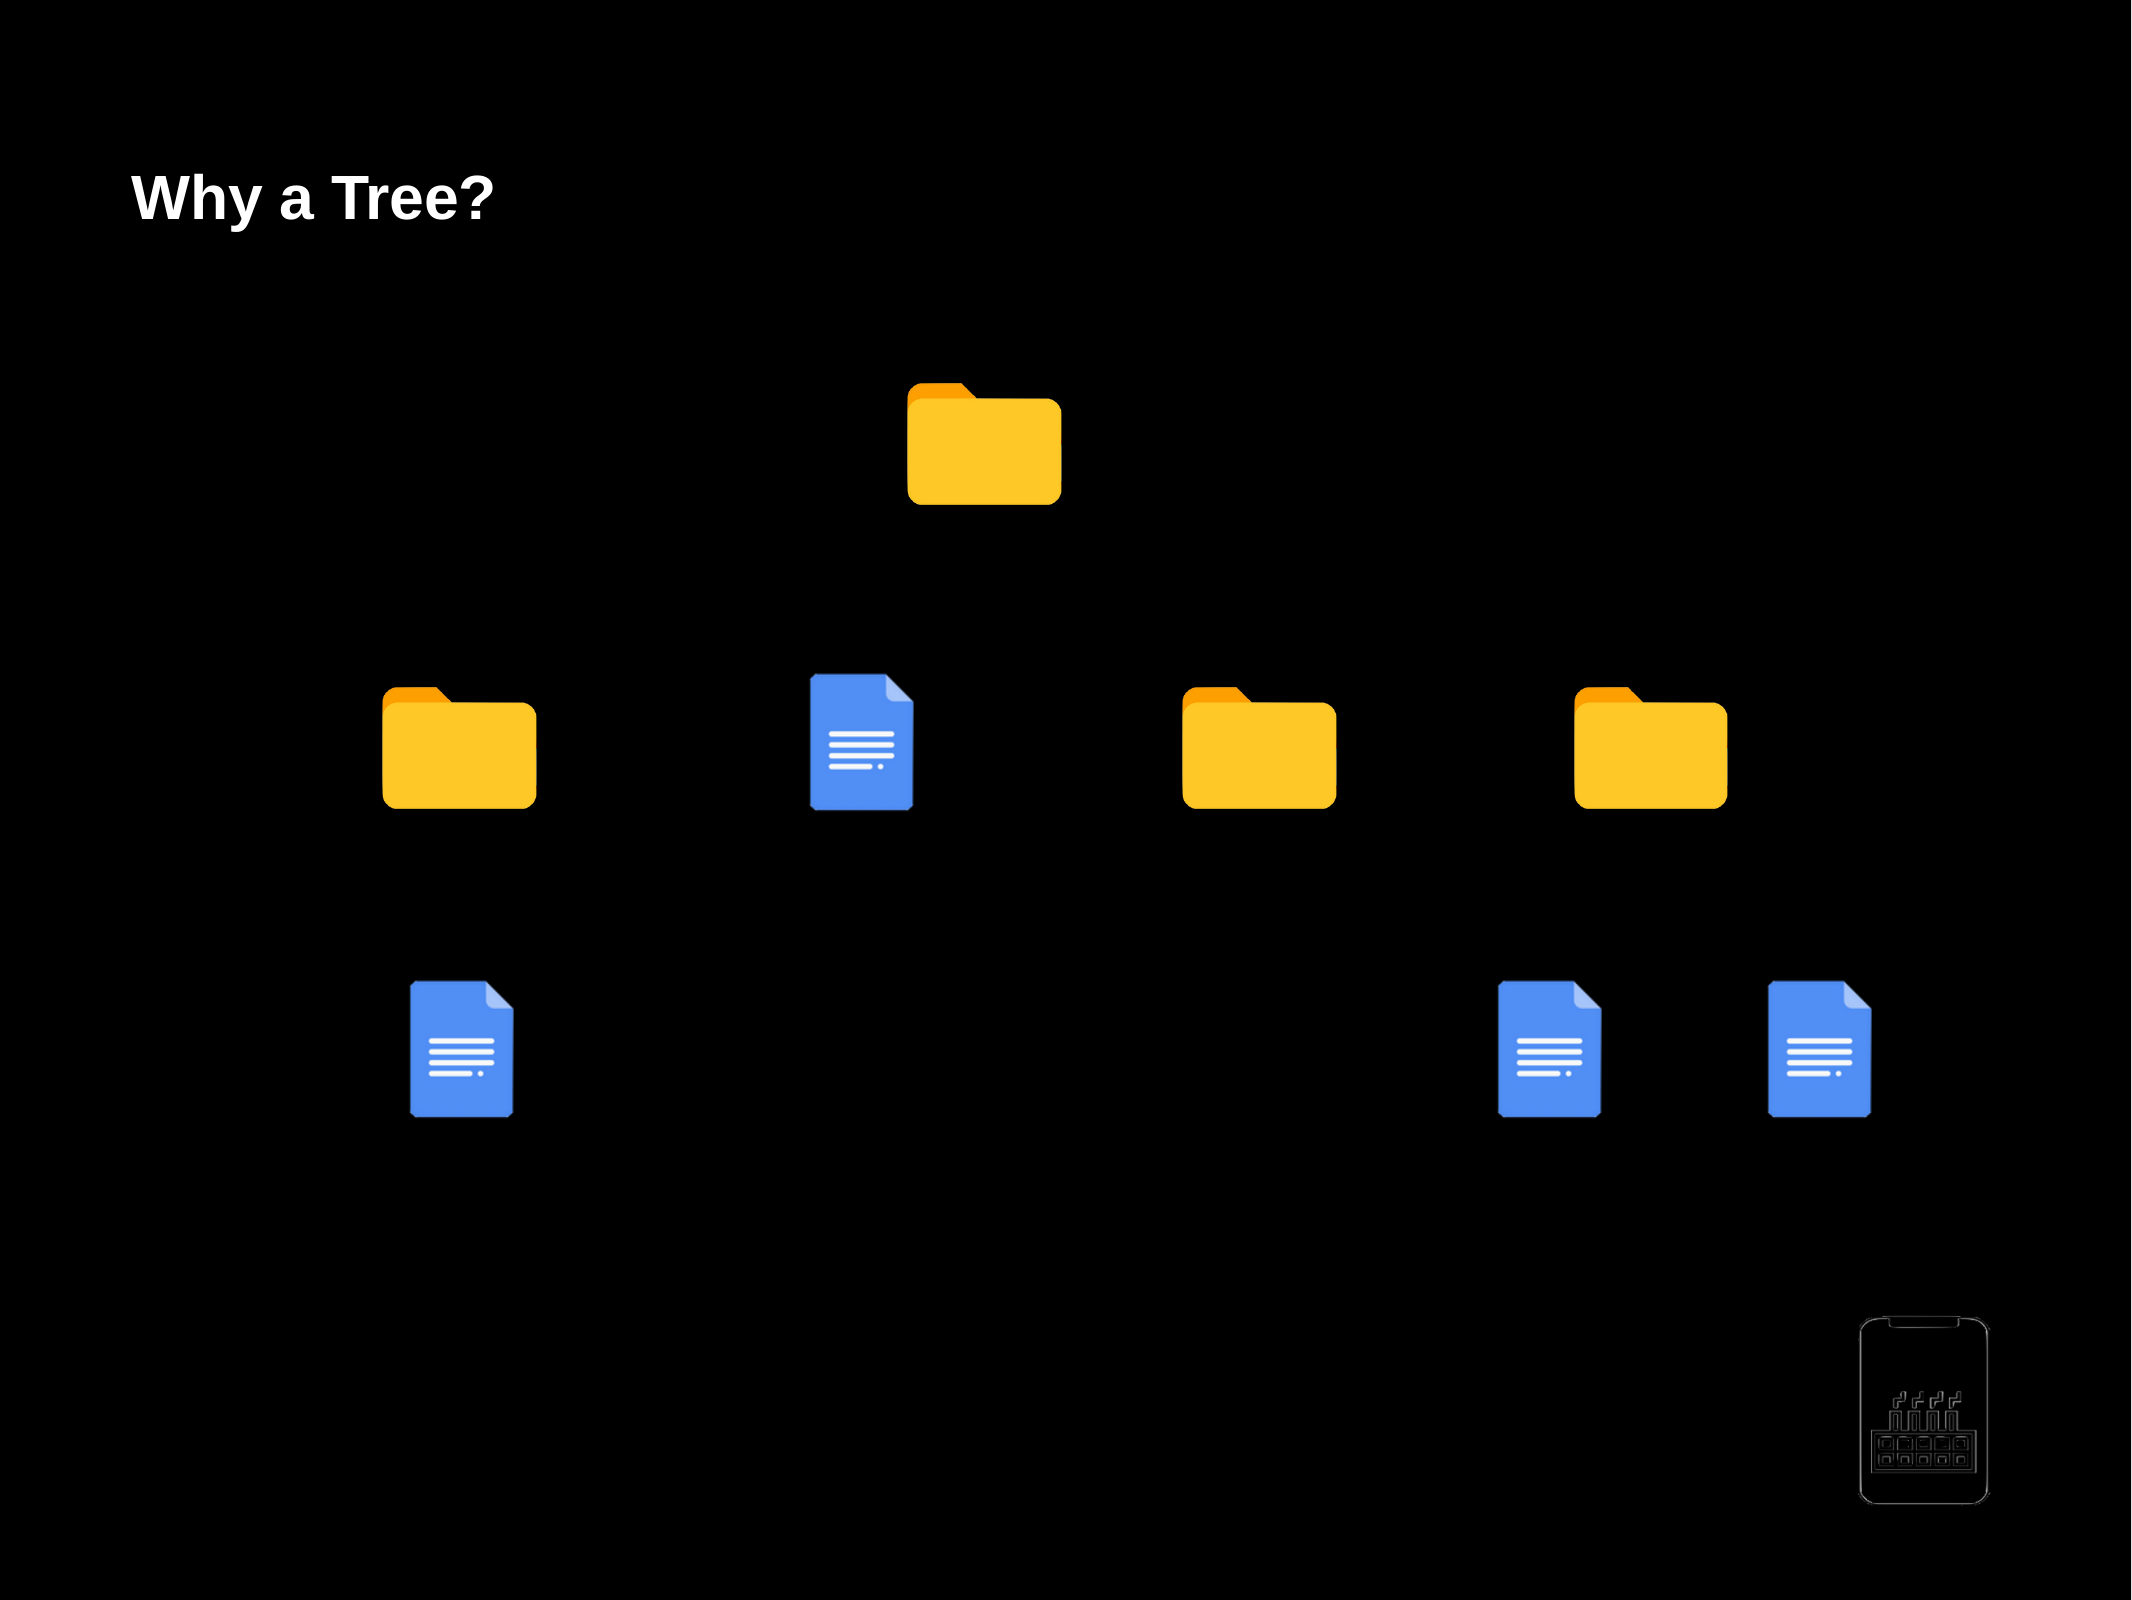

Why a Tree?
The ﬁle system on a computer

AppMillers
www.appmillers.com